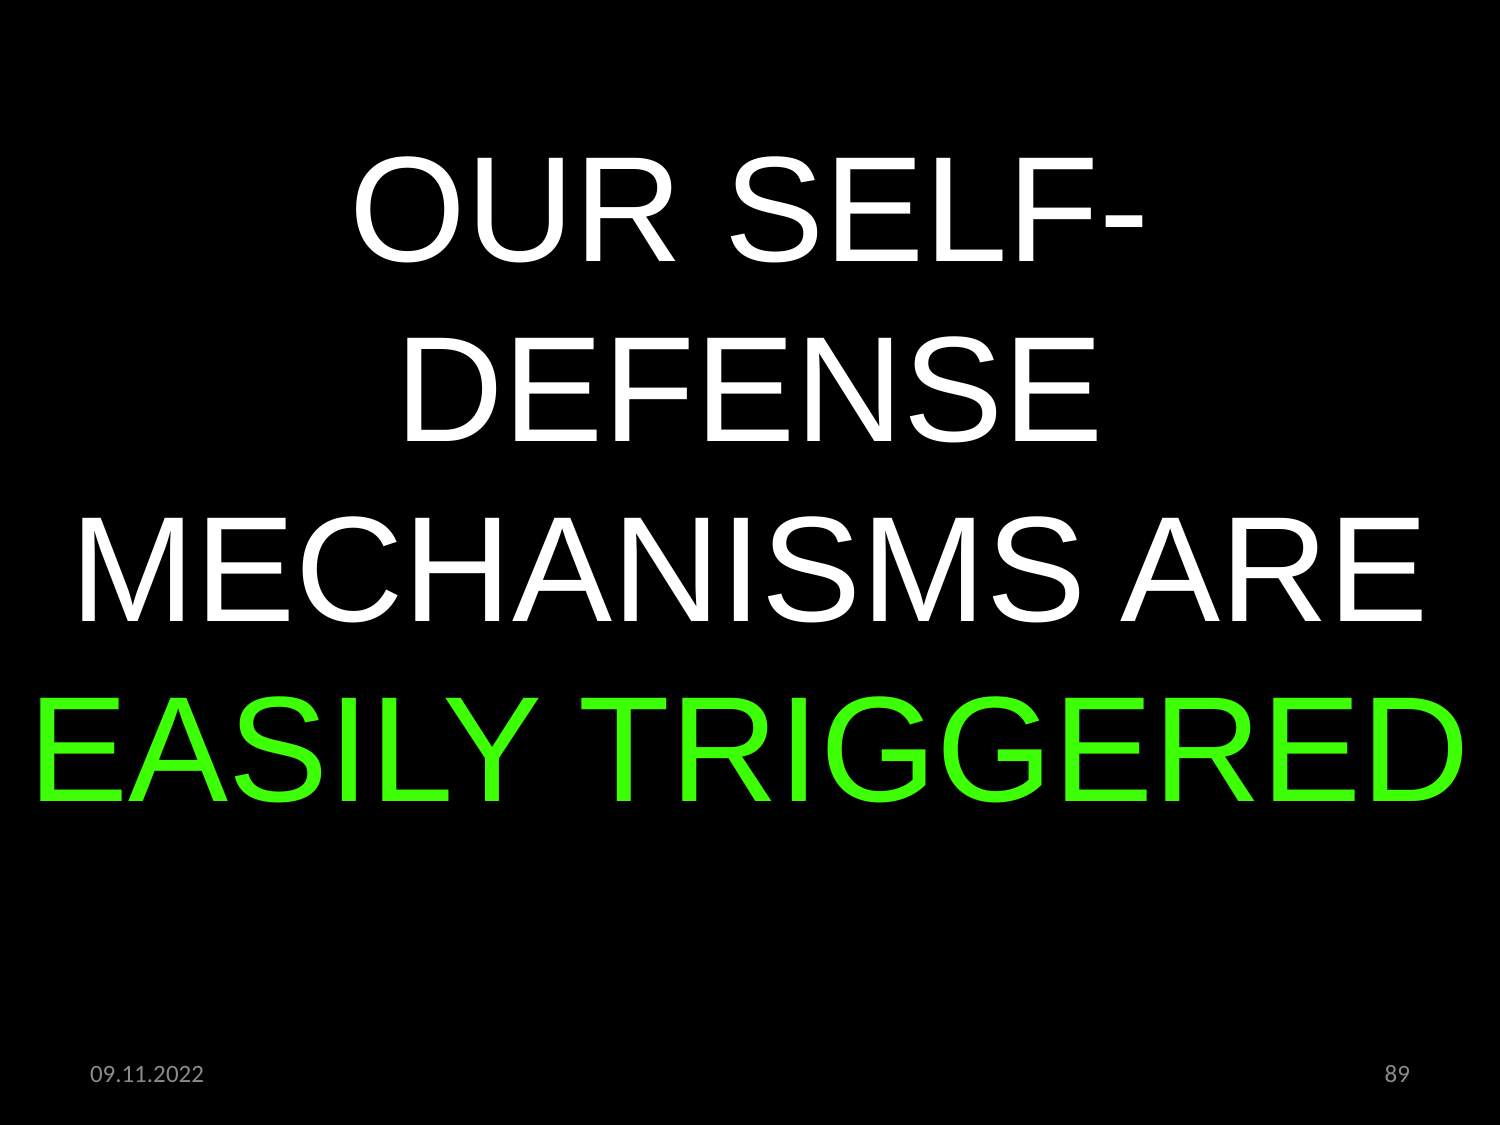

OUR SELF-DEFENSE MECHANISMS ARE EASILY TRIGGERED
09.11.2022
89